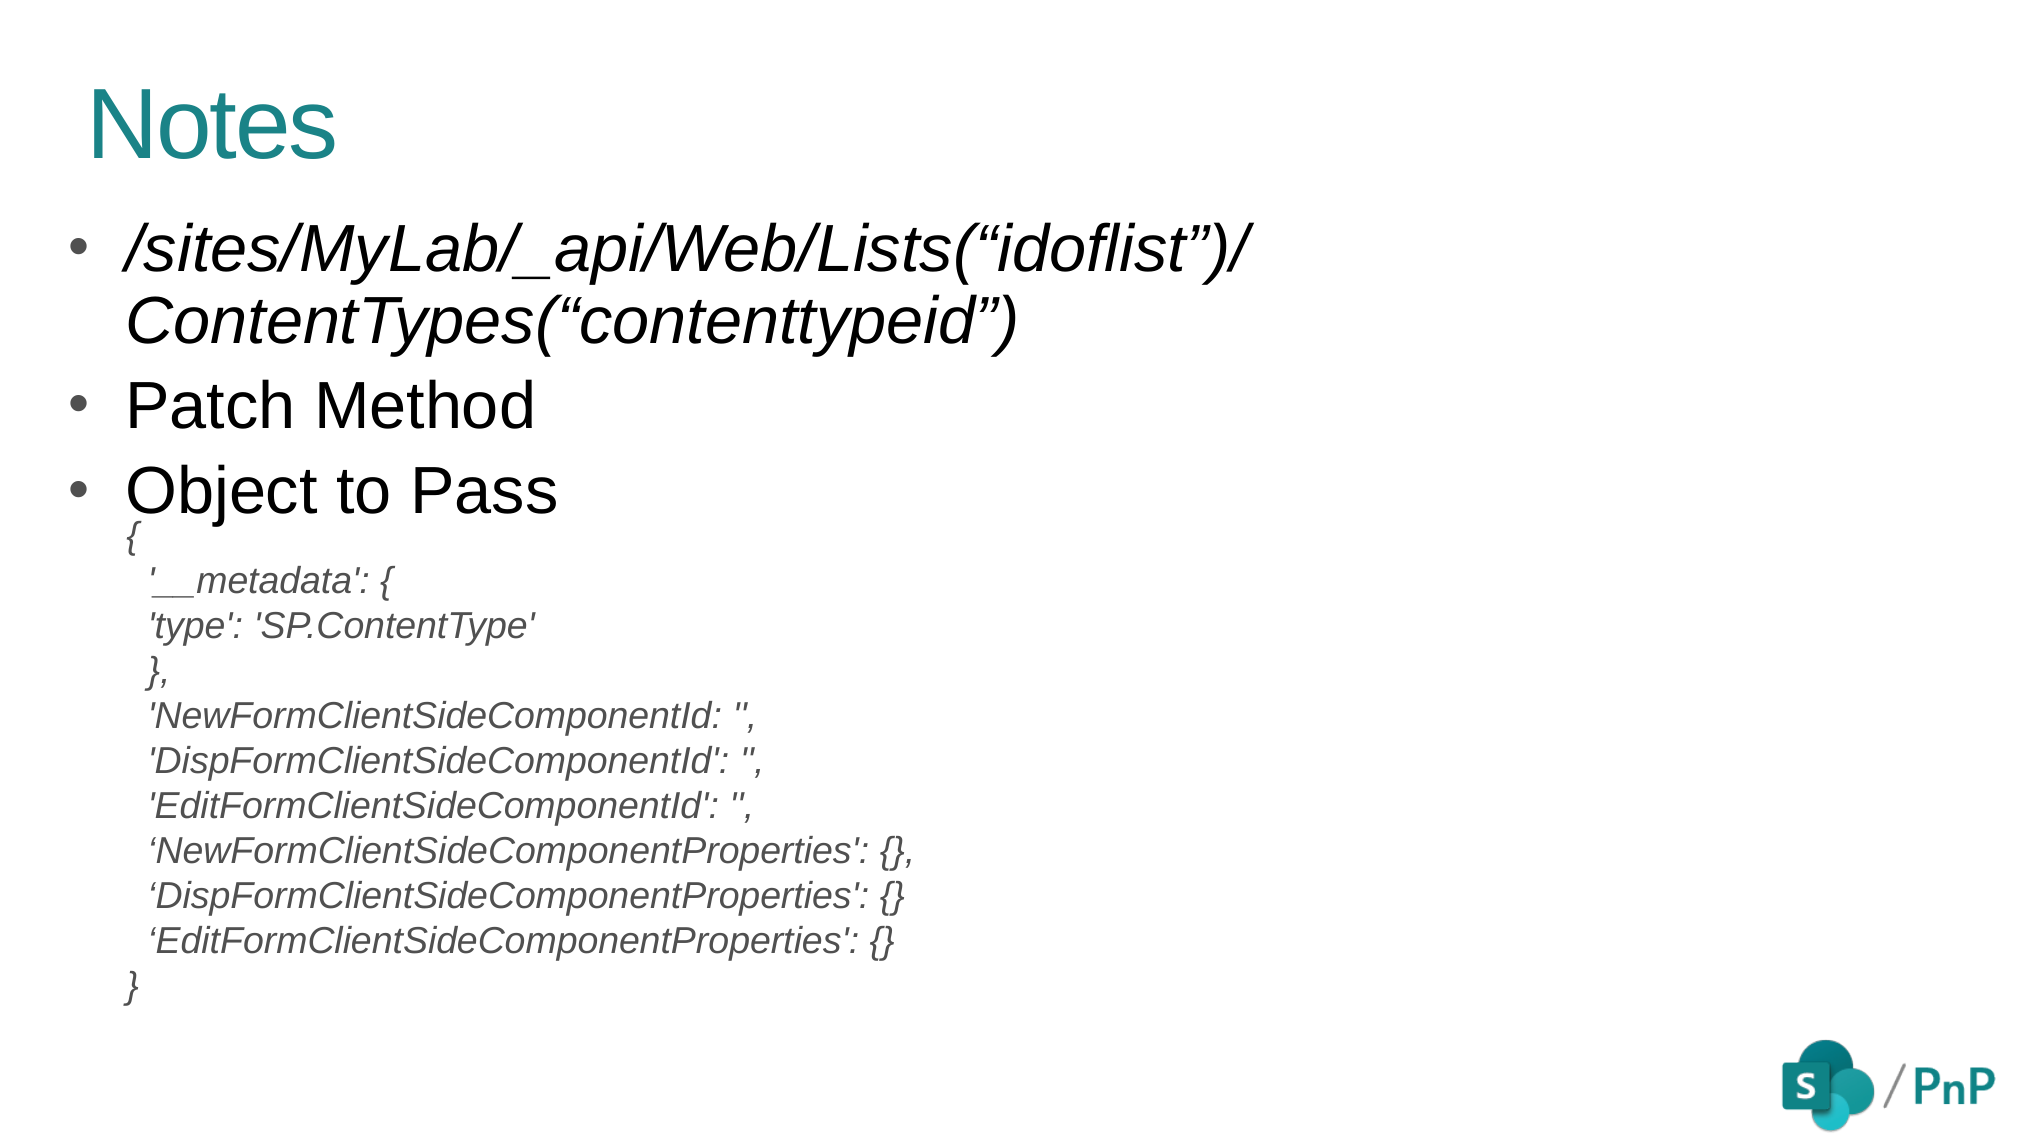

Notes
/sites/MyLab/_api/Web/Lists(“idoflist”)/ContentTypes(“contenttypeid”)
Patch Method
Object to Pass

{
  '__metadata': {
  'type': 'SP.ContentType'
  },
  'NewFormClientSideComponentId: '',
  'DispFormClientSideComponentId': '',
  'EditFormClientSideComponentId': '',
  ‘NewFormClientSideComponentProperties': {},
  ‘DispFormClientSideComponentProperties': {}
  ‘EditFormClientSideComponentProperties': {}
}